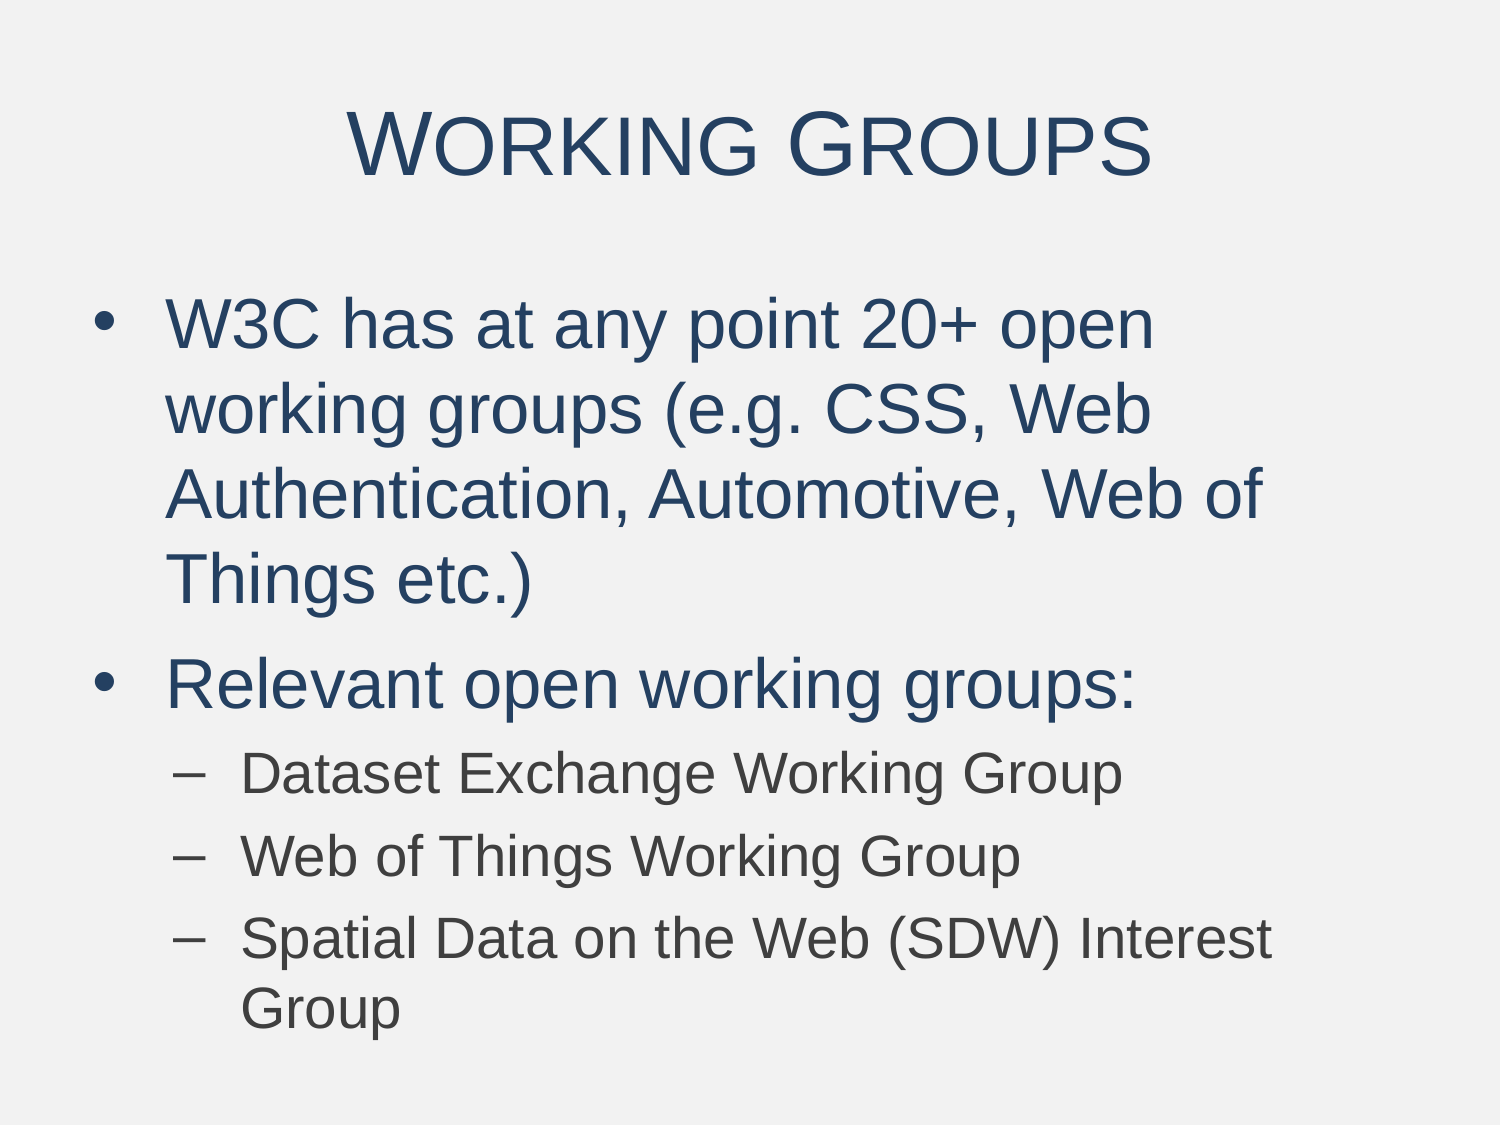

# WORKING GROUPS
W3C has at any point 20+ open working groups (e.g. CSS, Web Authentication, Automotive, Web of Things etc.)
Relevant open working groups:
Dataset Exchange Working Group
Web of Things Working Group
Spatial Data on the Web (SDW) Interest Group